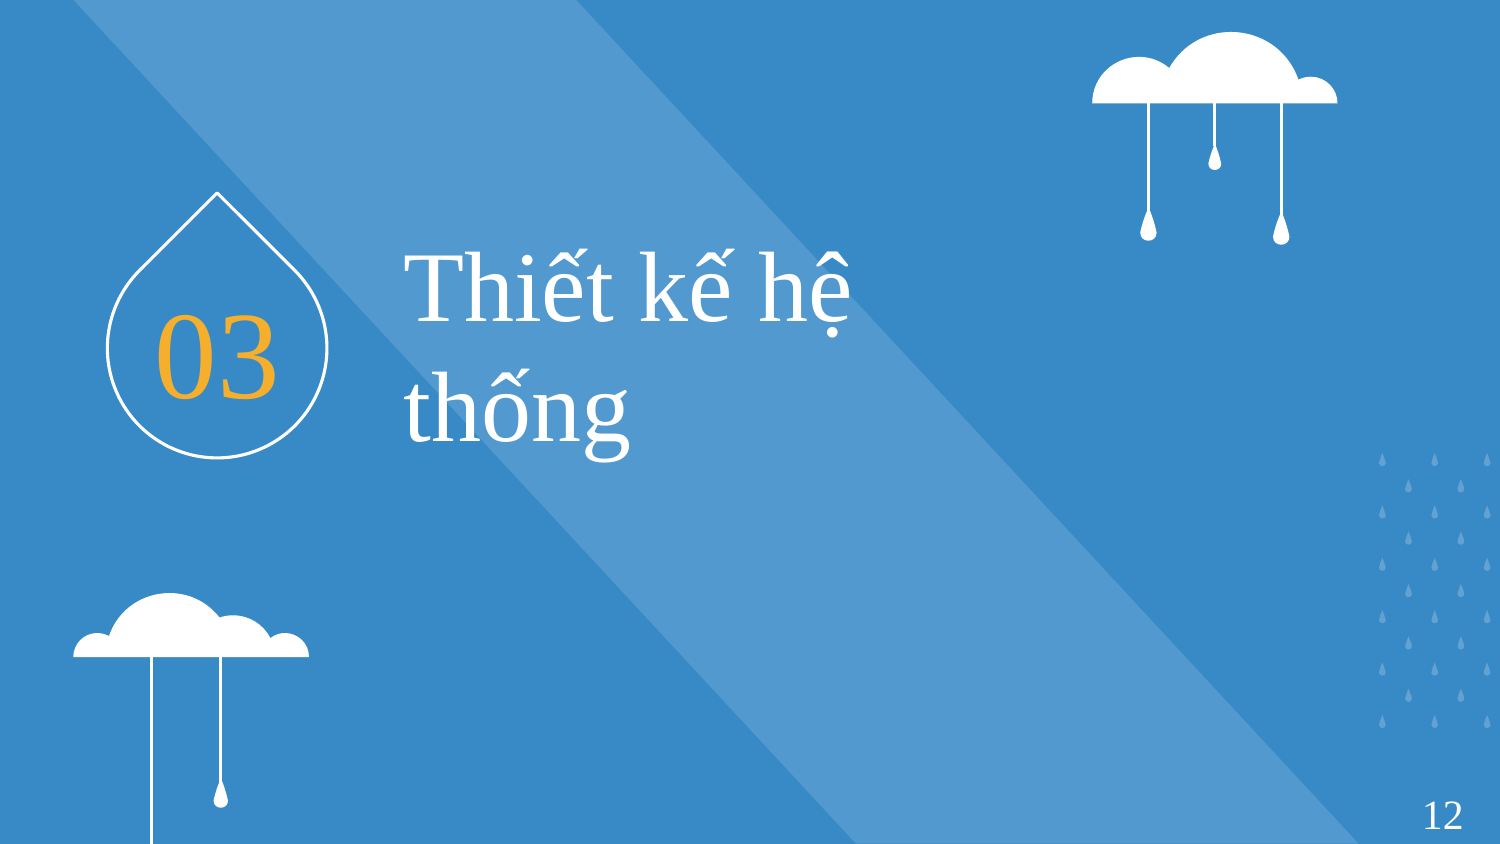

Thiết kế hệ thống

# 03
12